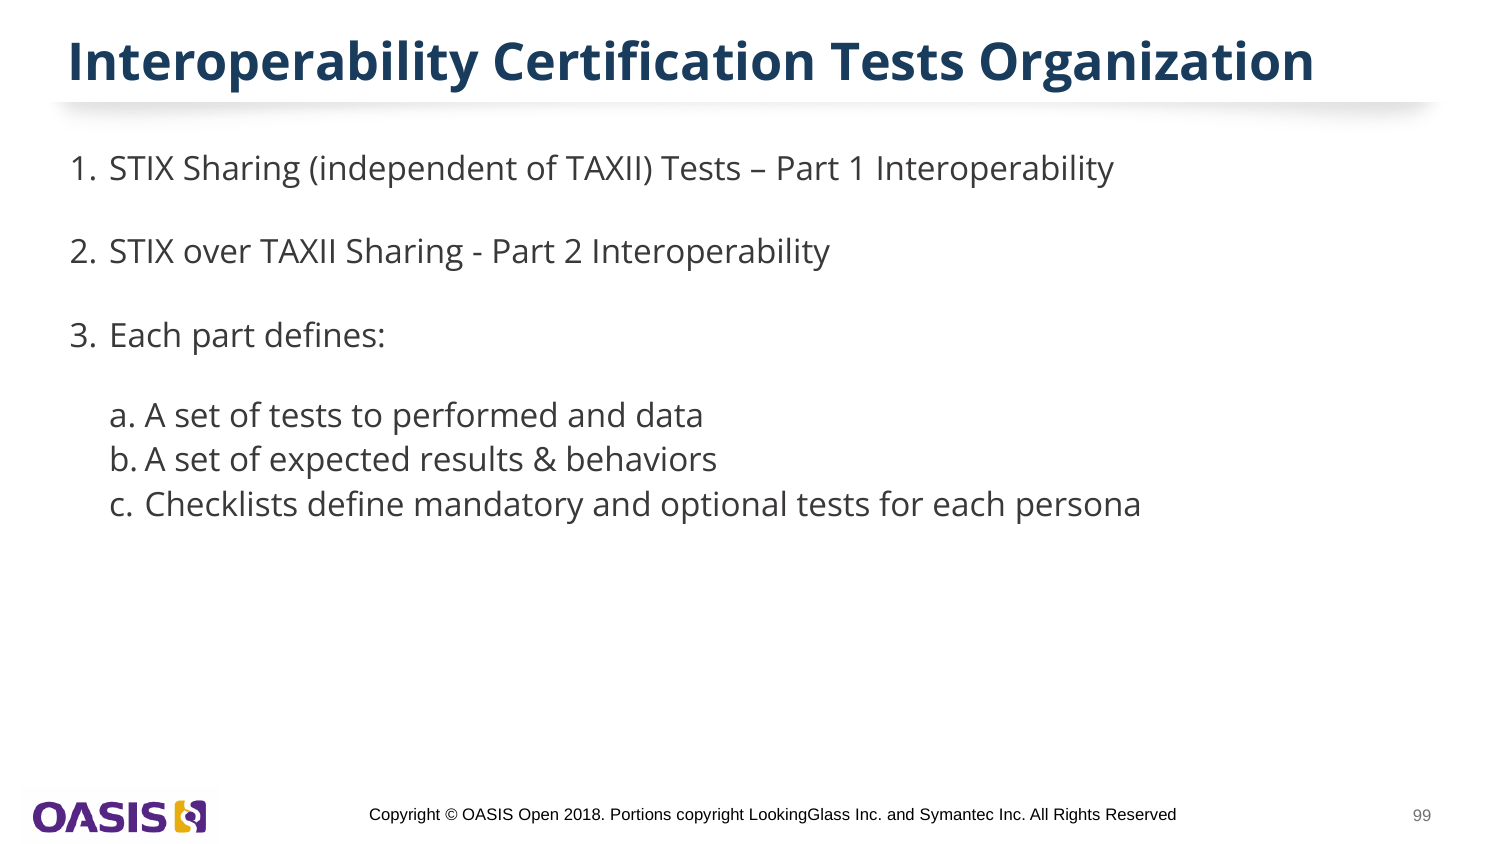

# Interoperability Certification Tests Organization
STIX Sharing (independent of TAXII) Tests – Part 1 Interoperability
STIX over TAXII Sharing - Part 2 Interoperability
Each part defines:
A set of tests to performed and data
A set of expected results & behaviors
Checklists define mandatory and optional tests for each persona